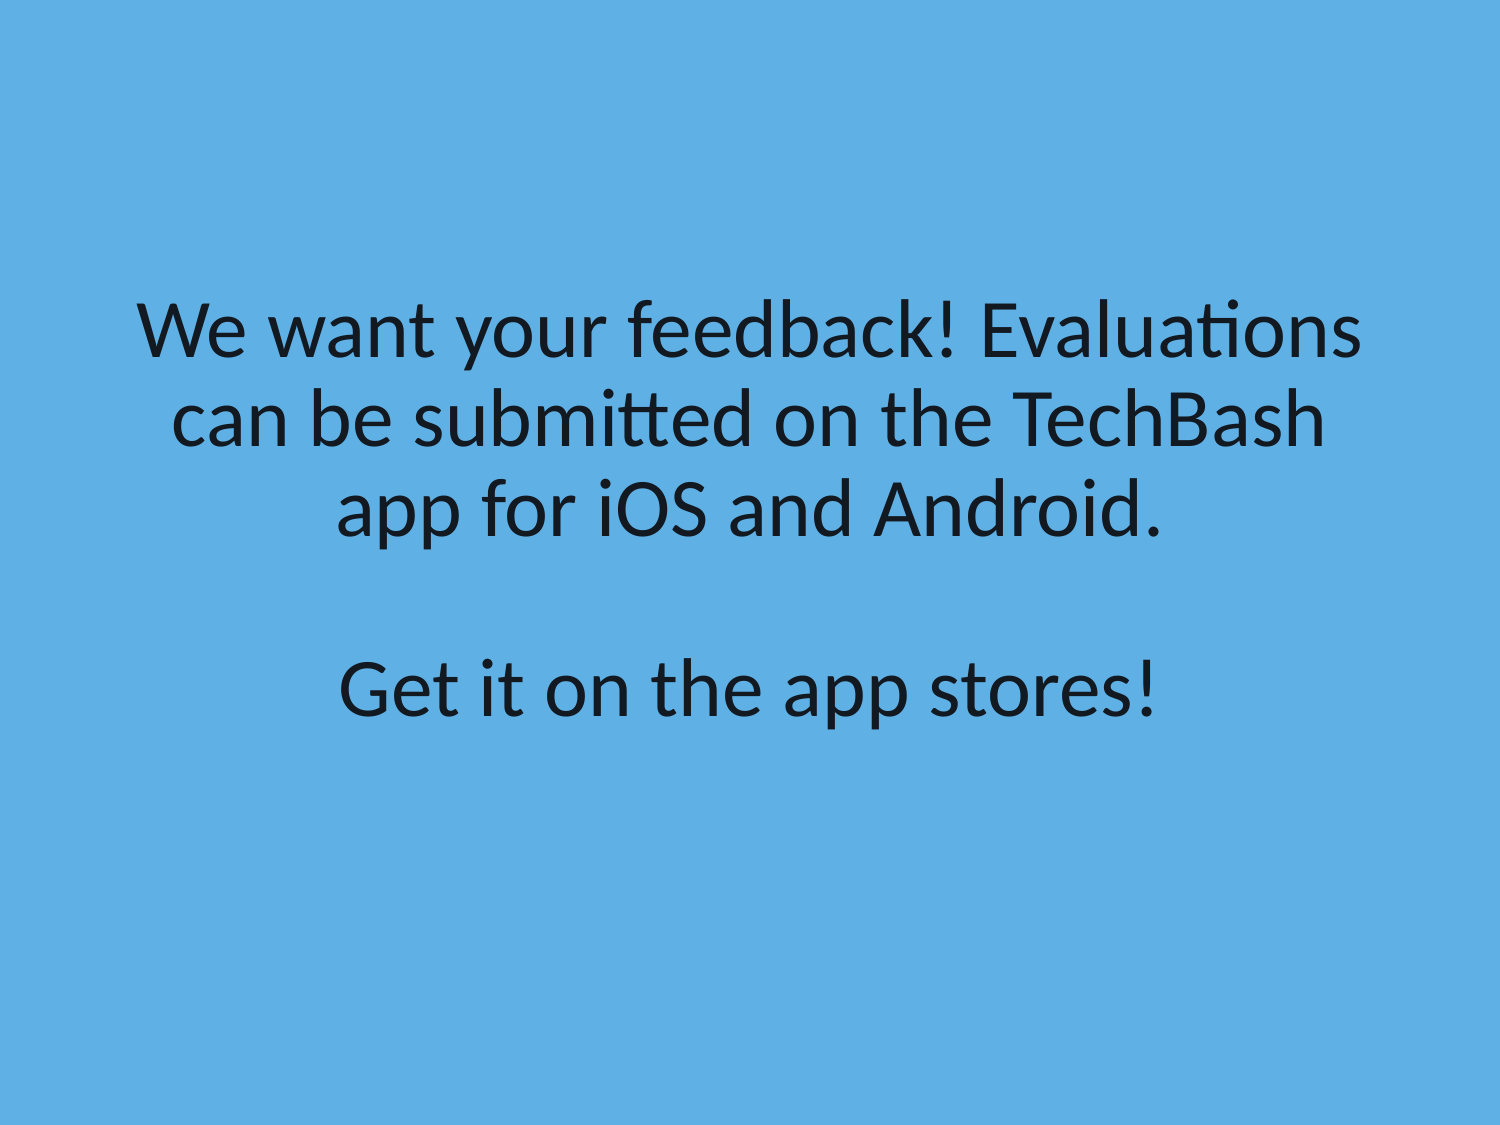

# We want your feedback! Evaluations can be submitted on the TechBash app for iOS and Android. Get it on the app stores!